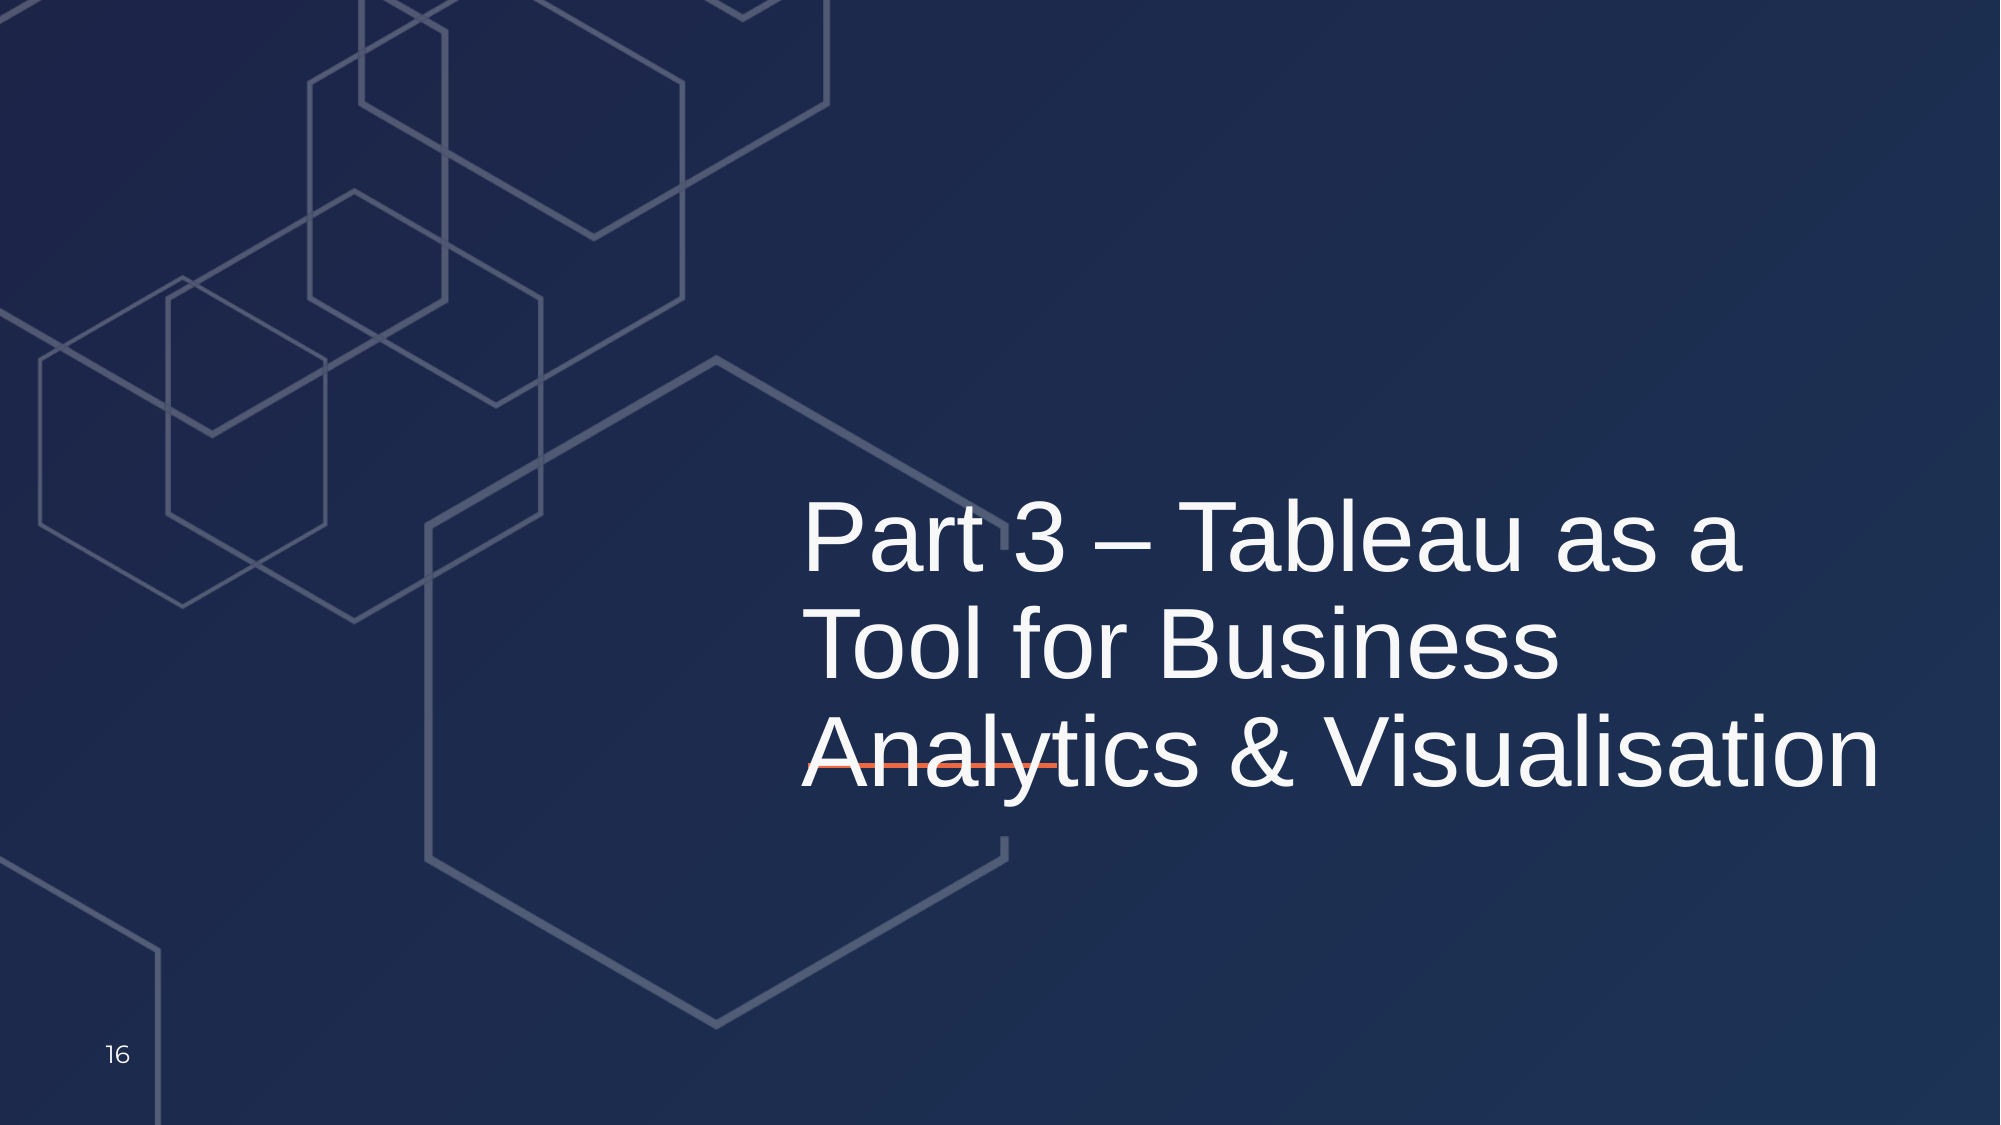

# Part 3 – Tableau as a Tool for Business Analytics & Visualisation
16